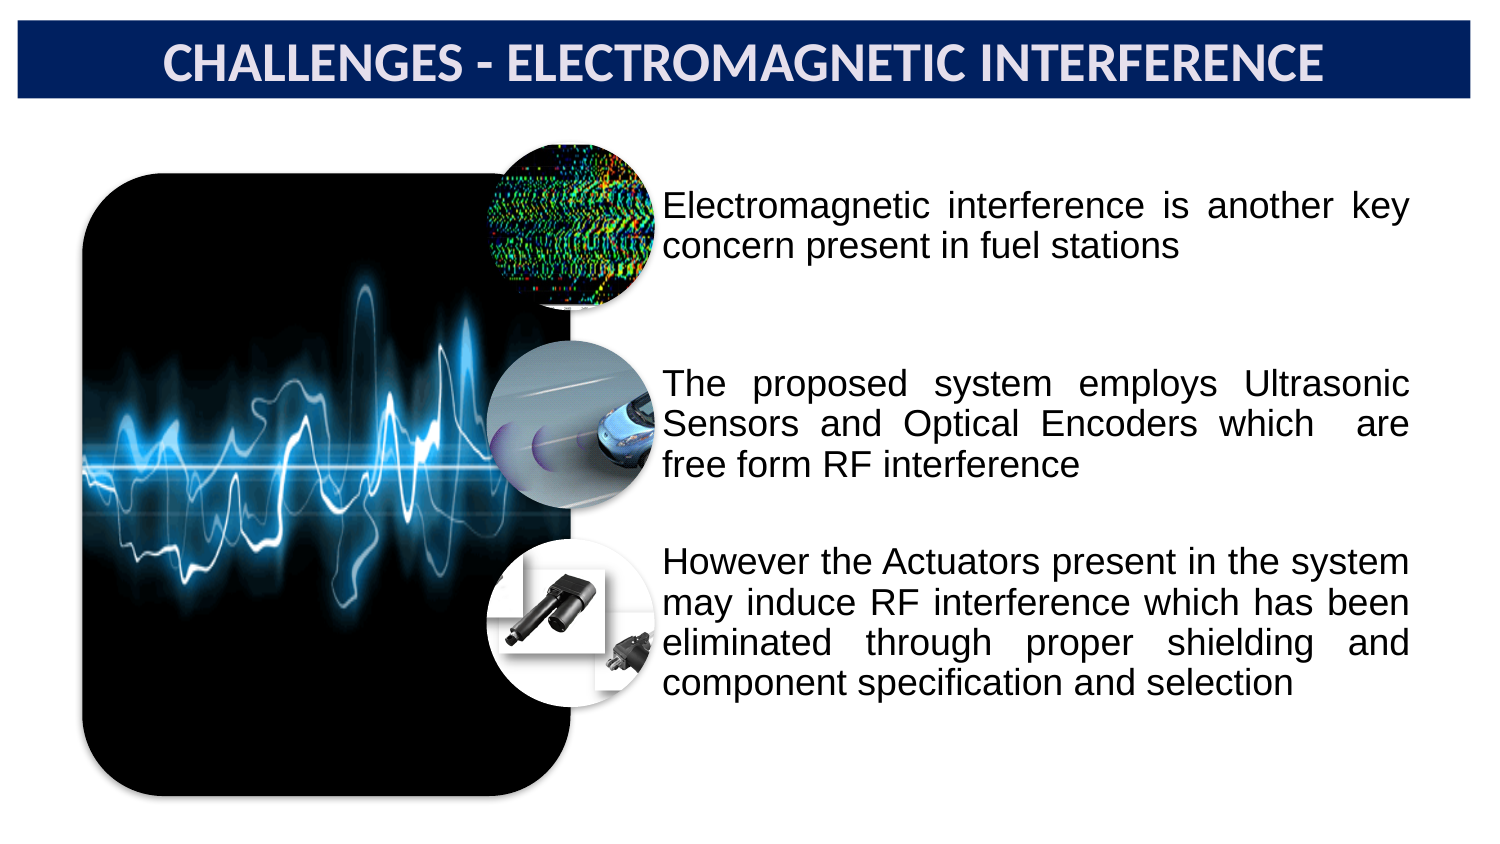

CHALLENGES - ELECTROMAGNETIC INTERFERENCE

Electromagnetic interference is another key concern present in fuel stations
The proposed system employs Ultrasonic Sensors and Optical Encoders which  are free form RF interference
However the Actuators present in the system may induce RF interference which has been eliminated through proper shielding and component specification and selection